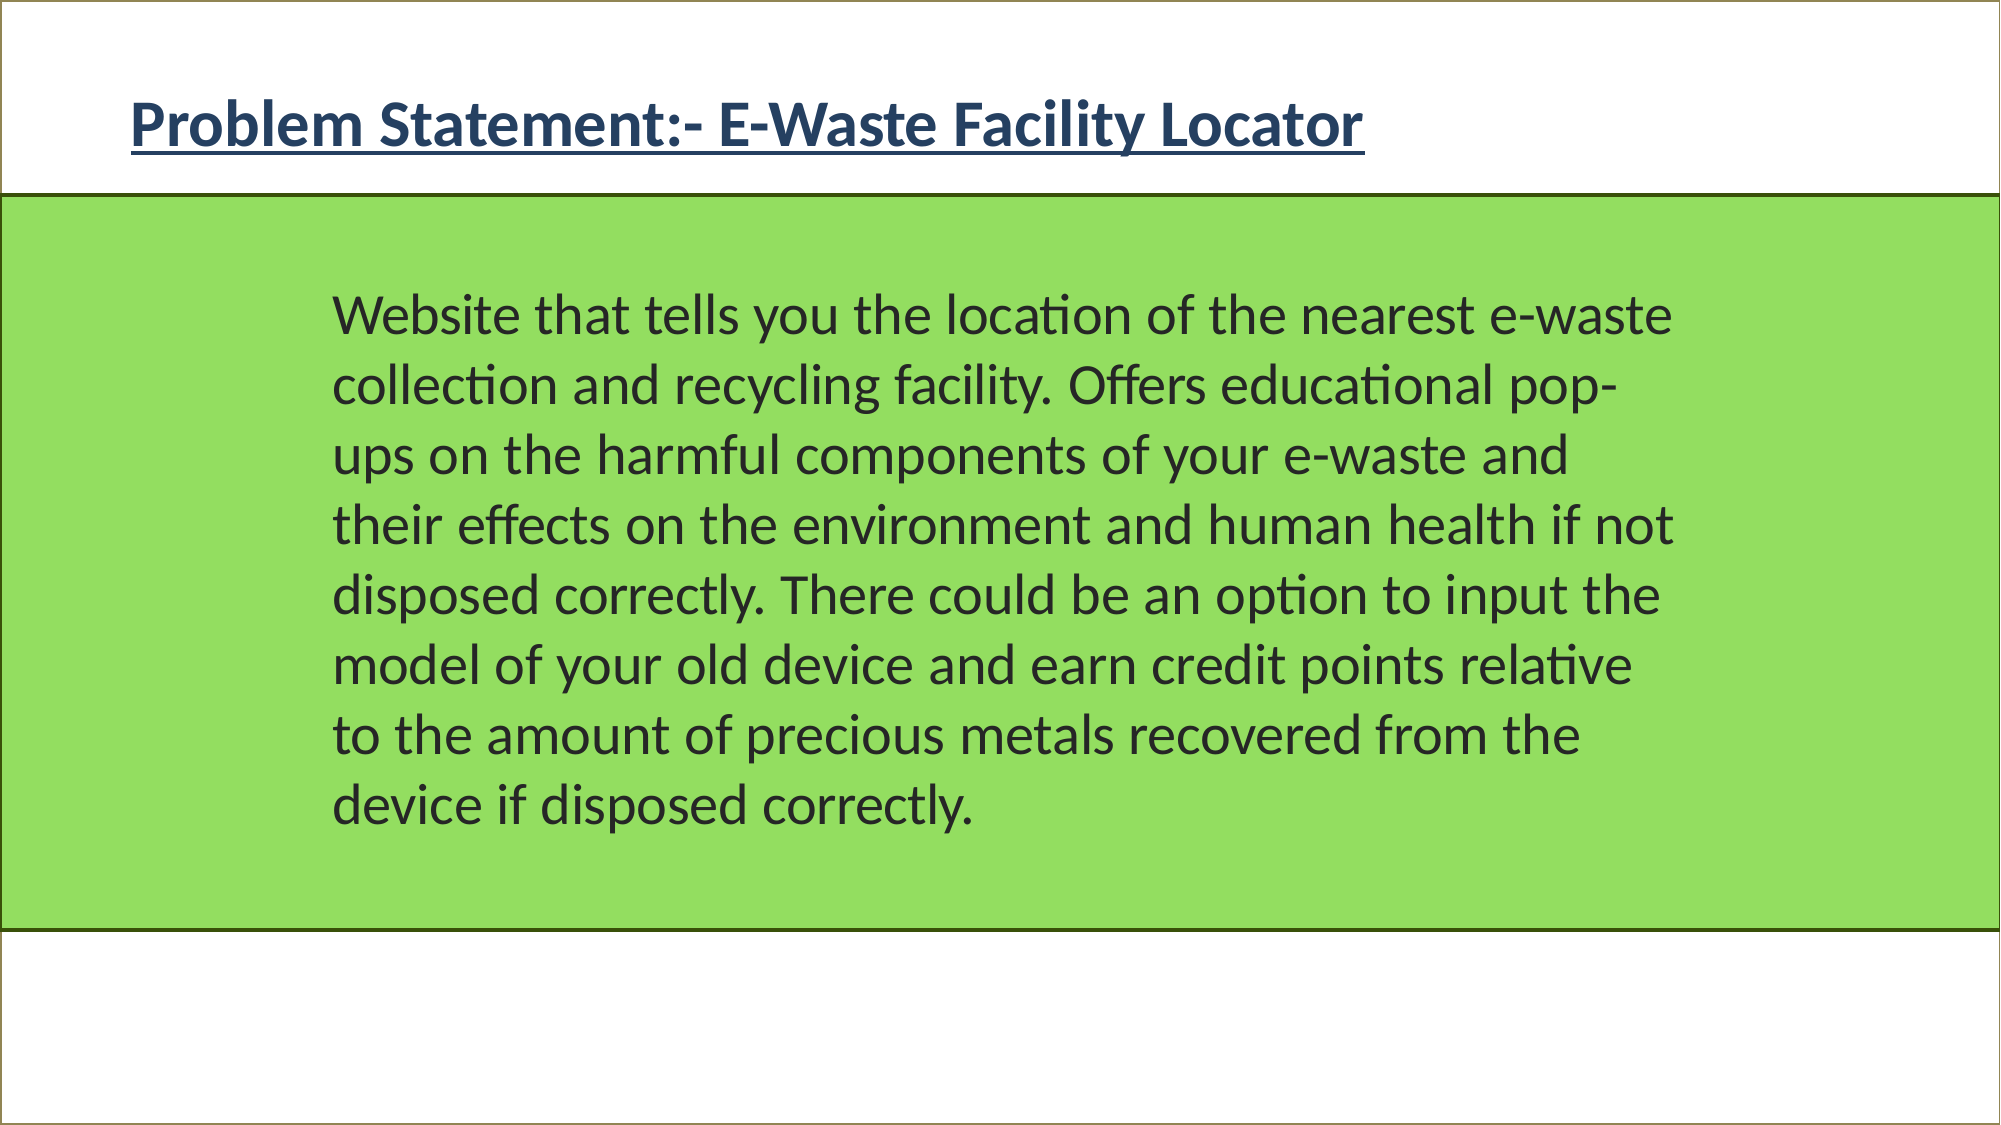

# Problem Statement:- E-Waste Facility Locator
Website that tells you the location of the nearest e-waste  collection and recycling facility. Offers educational pop-  ups on the harmful components of your e-waste and  their effects on the environment and human health if not  disposed correctly. There could be an option to input the  model of your old device and earn credit points relative  to the amount of precious metals recovered from the  device if disposed correctly.